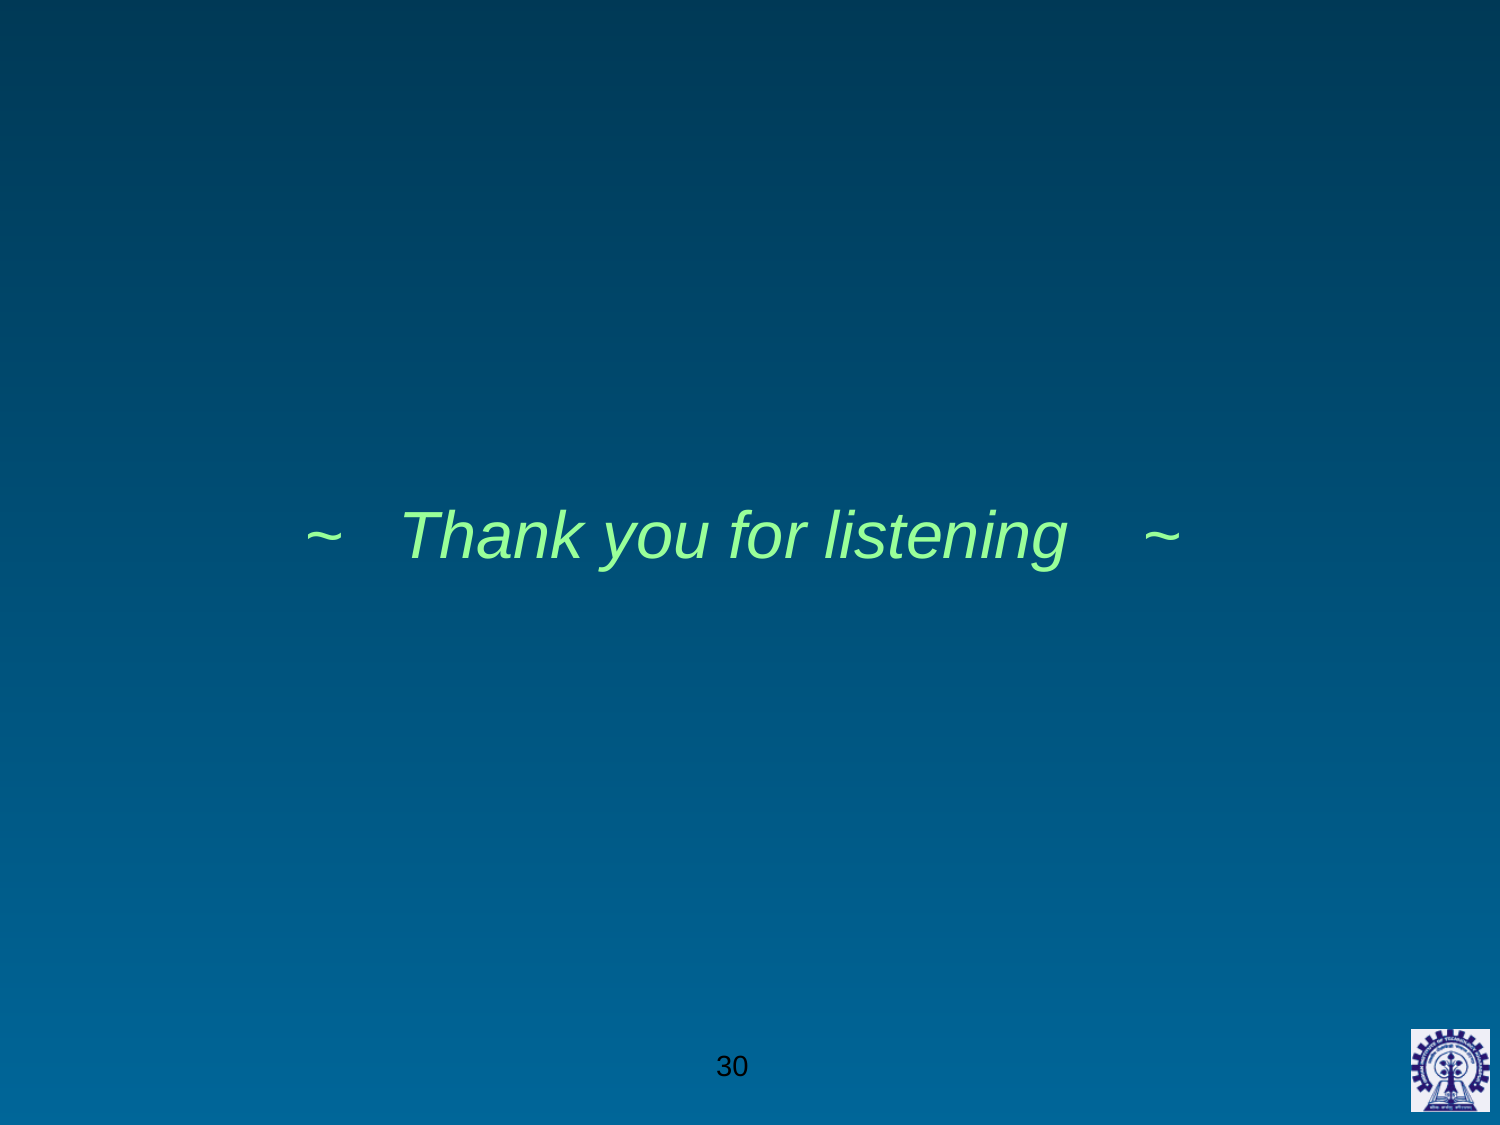

~   Thank you for listening    ~
30